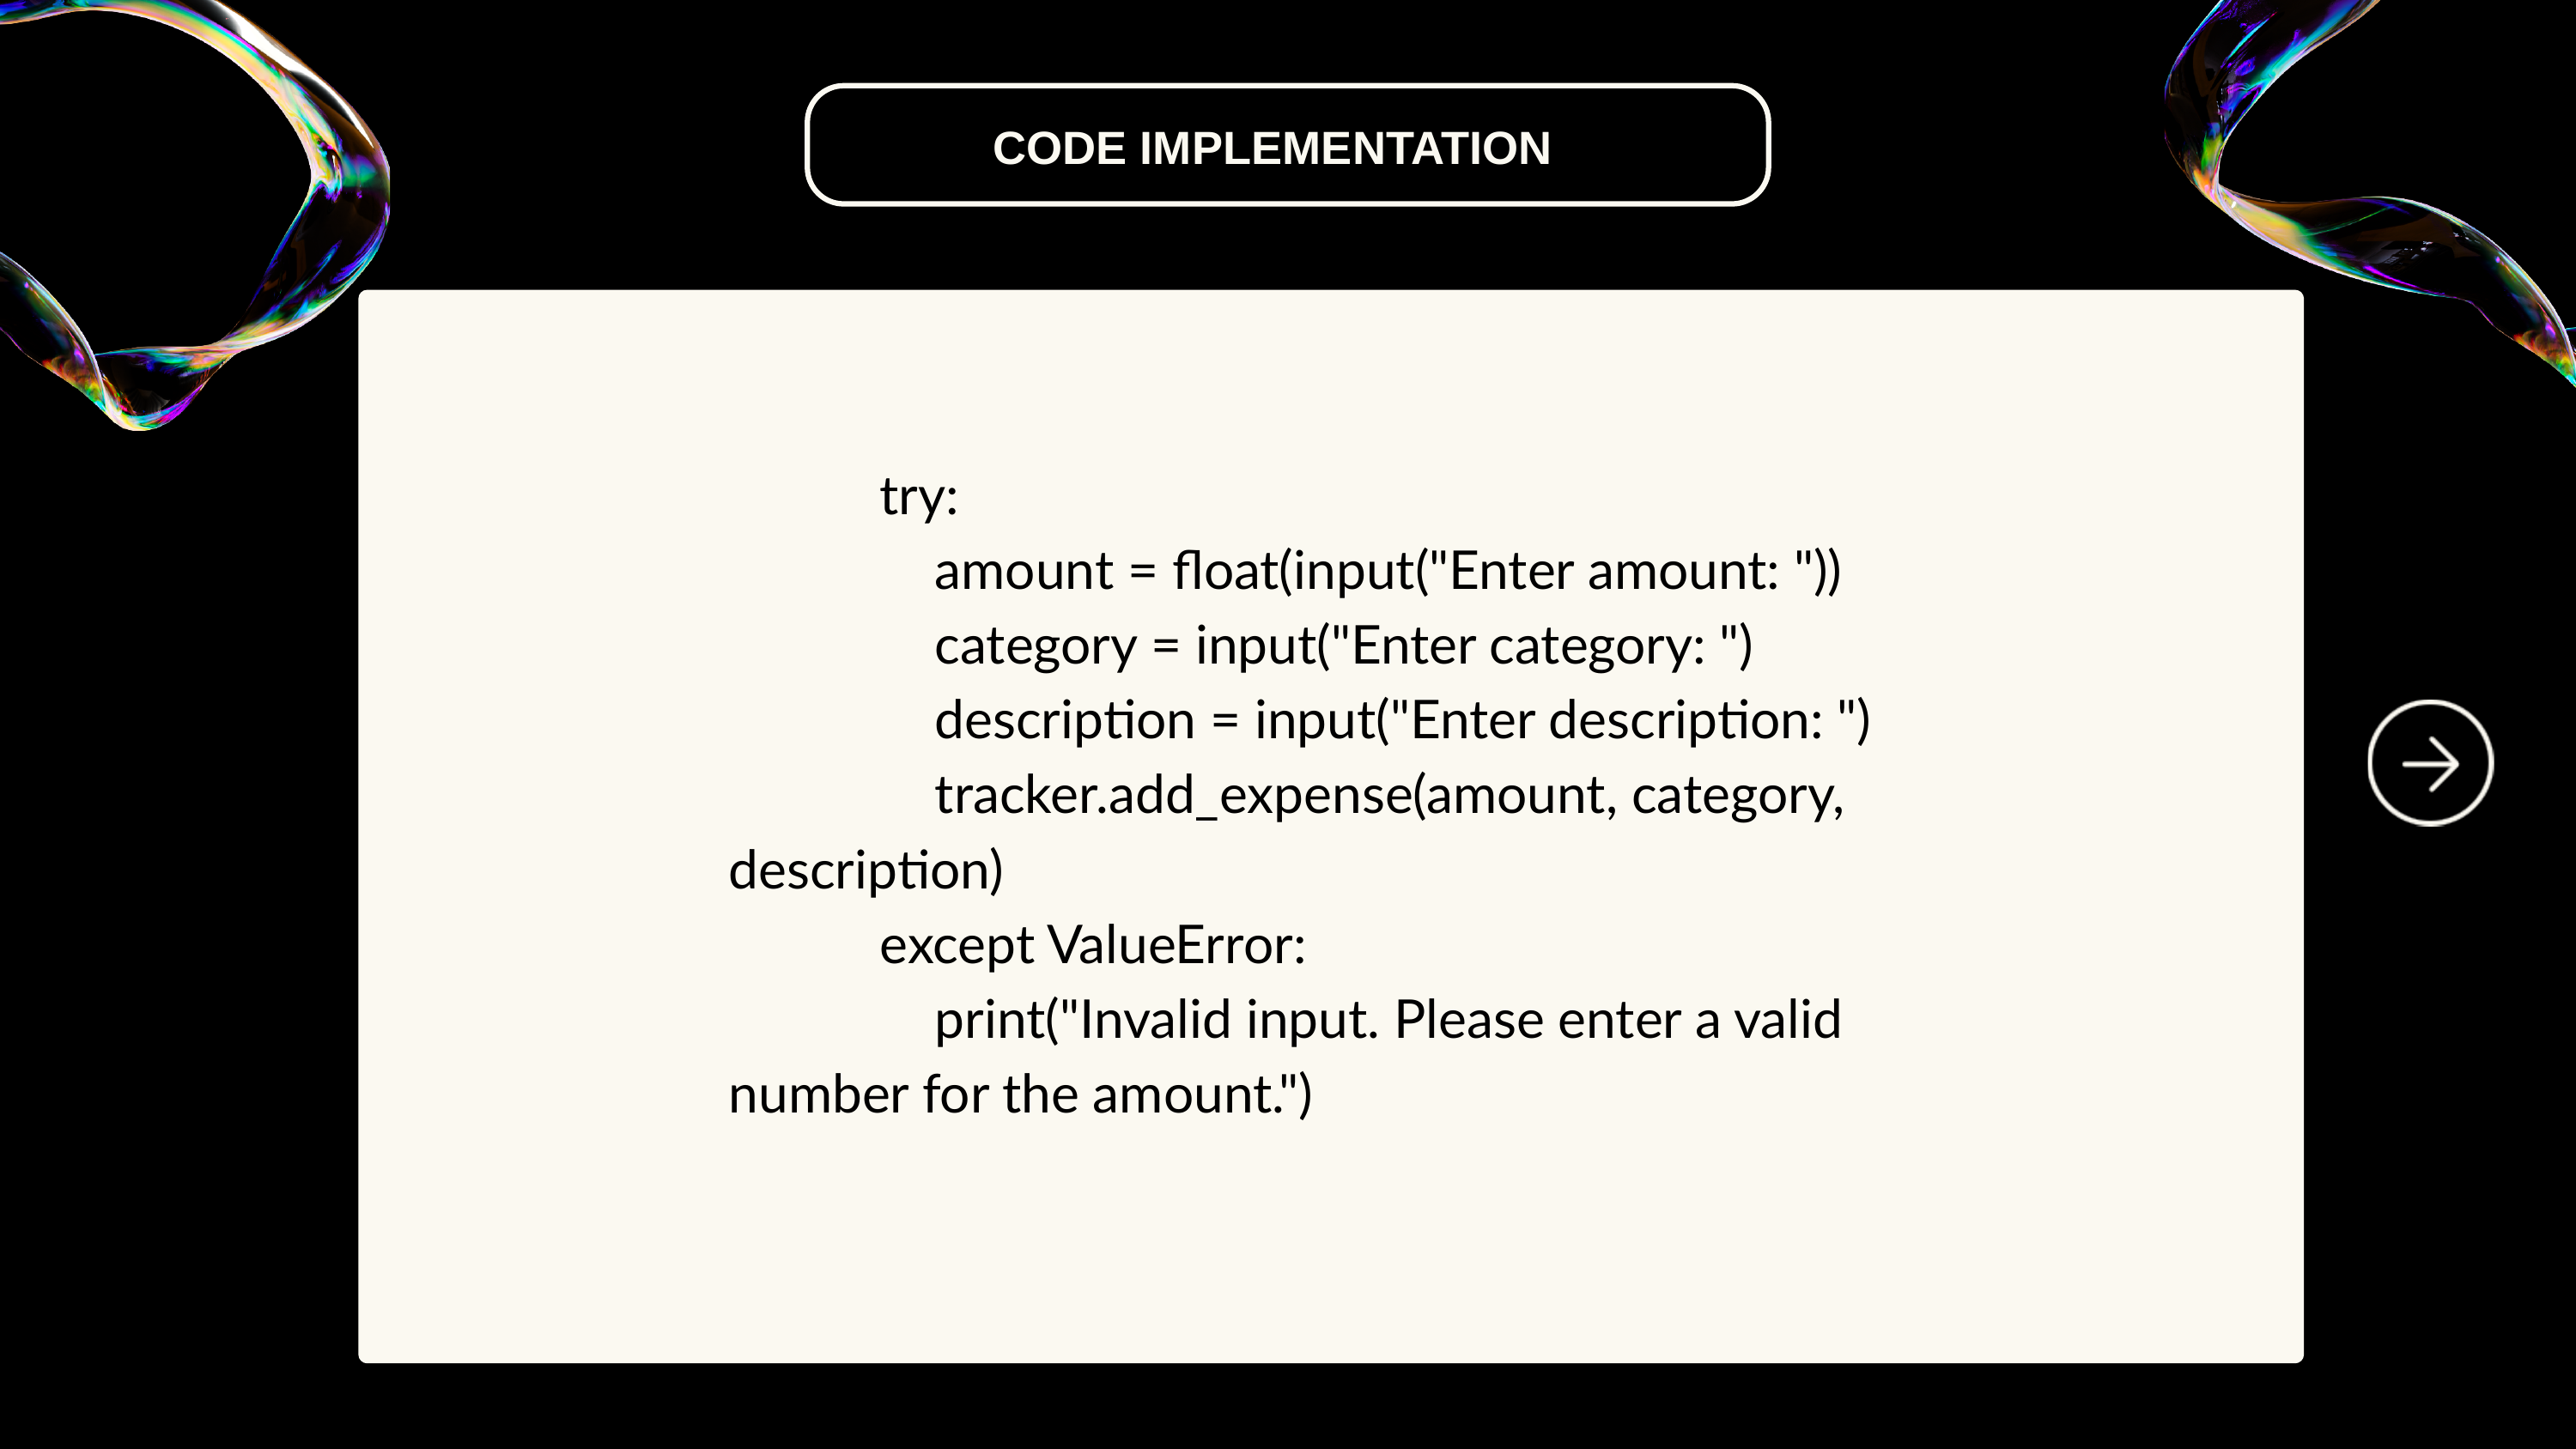

CODE IMPLEMENTATION

           try:
               amount = float(input("Enter amount: "))
               category = input("Enter category: ")
               description = input("Enter description: ")
               tracker.add_expense(amount, category, description)
           except ValueError:
               print("Invalid input. Please enter a valid number for the amount.")